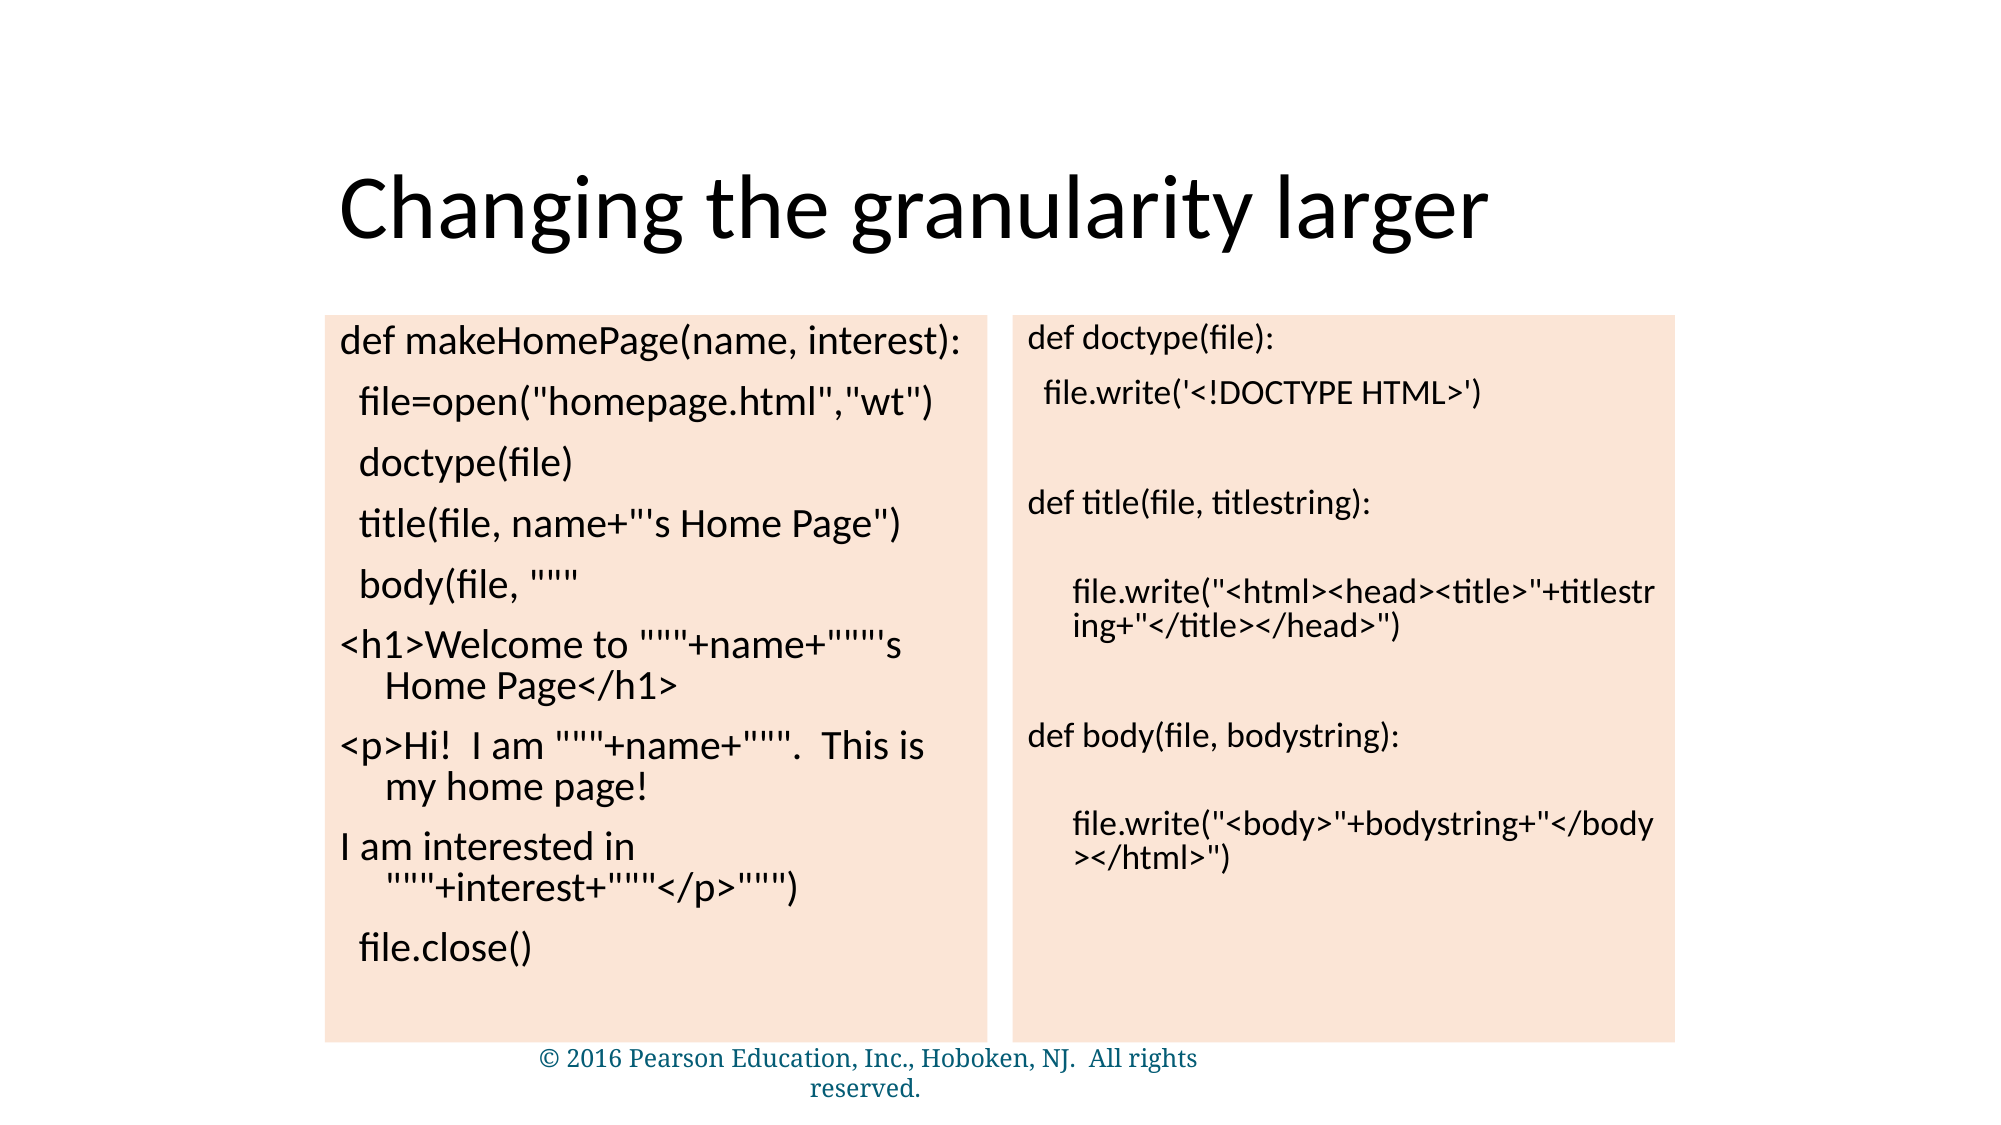

# Changing the granularity larger
def makeHomePage(name, interest):
  file=open("homepage.html","wt")
  doctype(file)
  title(file, name+"'s Home Page")
  body(file, """
<h1>Welcome to """+name+"""'s Home Page</h1>
<p>Hi!  I am """+name+""".  This is my home page!
I am interested in """+interest+"""</p>""")
  file.close()
def doctype(file):
  file.write('<!DOCTYPE HTML>')

def title(file, titlestring):
  file.write("<html><head><title>"+titlestring+"</title></head>")

def body(file, bodystring):
  file.write("<body>"+bodystring+"</body></html>")

© 2016 Pearson Education, Inc., Hoboken, NJ.  All rights reserved.